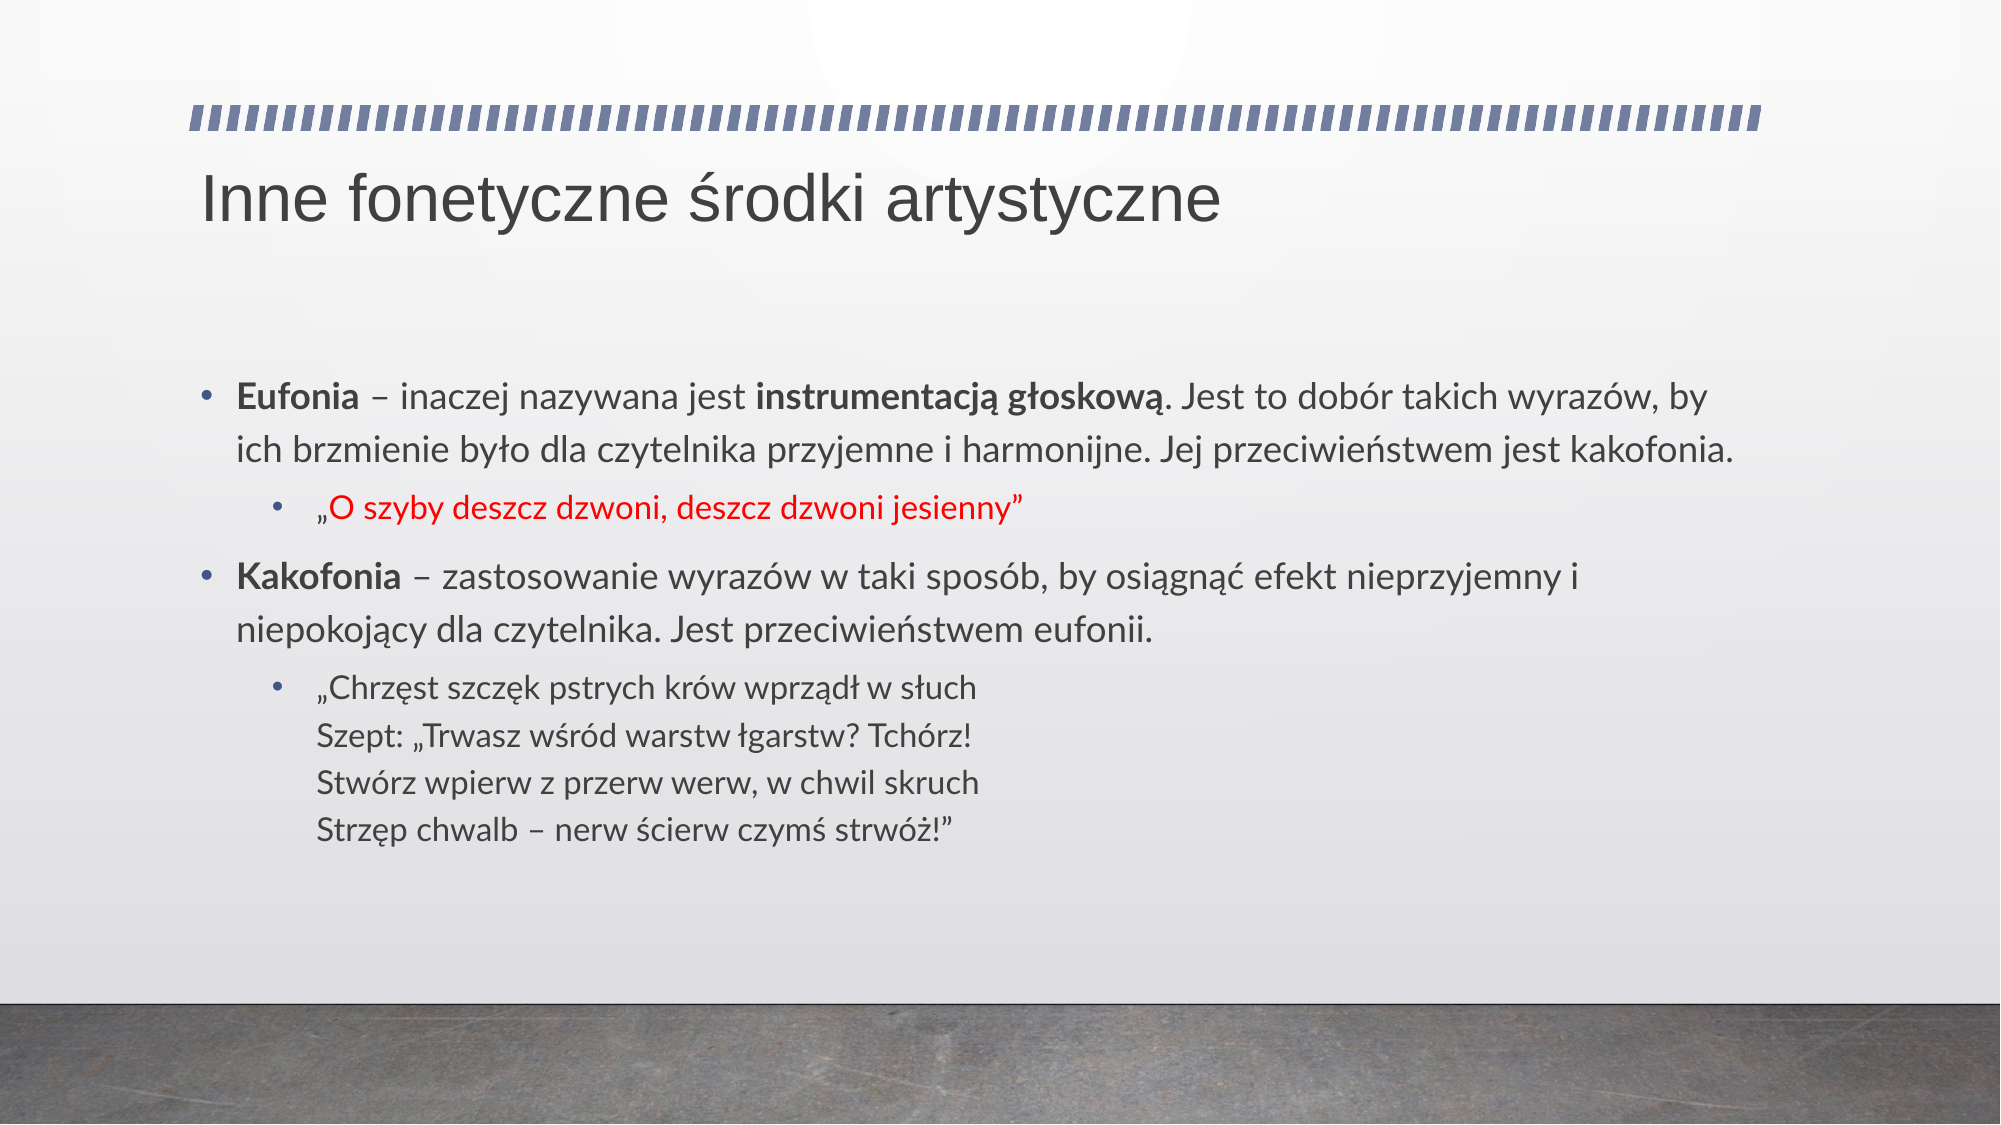

# Inne fonetyczne środki artystyczne
Eufonia – inaczej nazywana jest instrumentacją głoskową. Jest to dobór takich wyrazów, by ich brzmienie było dla czytelnika przyjemne i harmonijne. Jej przeciwieństwem jest kakofonia.
„O szyby deszcz dzwoni, deszcz dzwoni jesienny”
Kakofonia – zastosowanie wyrazów w taki sposób, by osiągnąć efekt nieprzyjemny i niepokojący dla czytelnika. Jest przeciwieństwem eufonii.
„Chrzęst szczęk pstrych krów wprządł w słuch
Szept: „Trwasz wśród warstw łgarstw? Tchórz!
Stwórz wpierw z przerw werw, w chwil skruch
Strzęp chwalb – nerw ścierw czymś strwóż!”